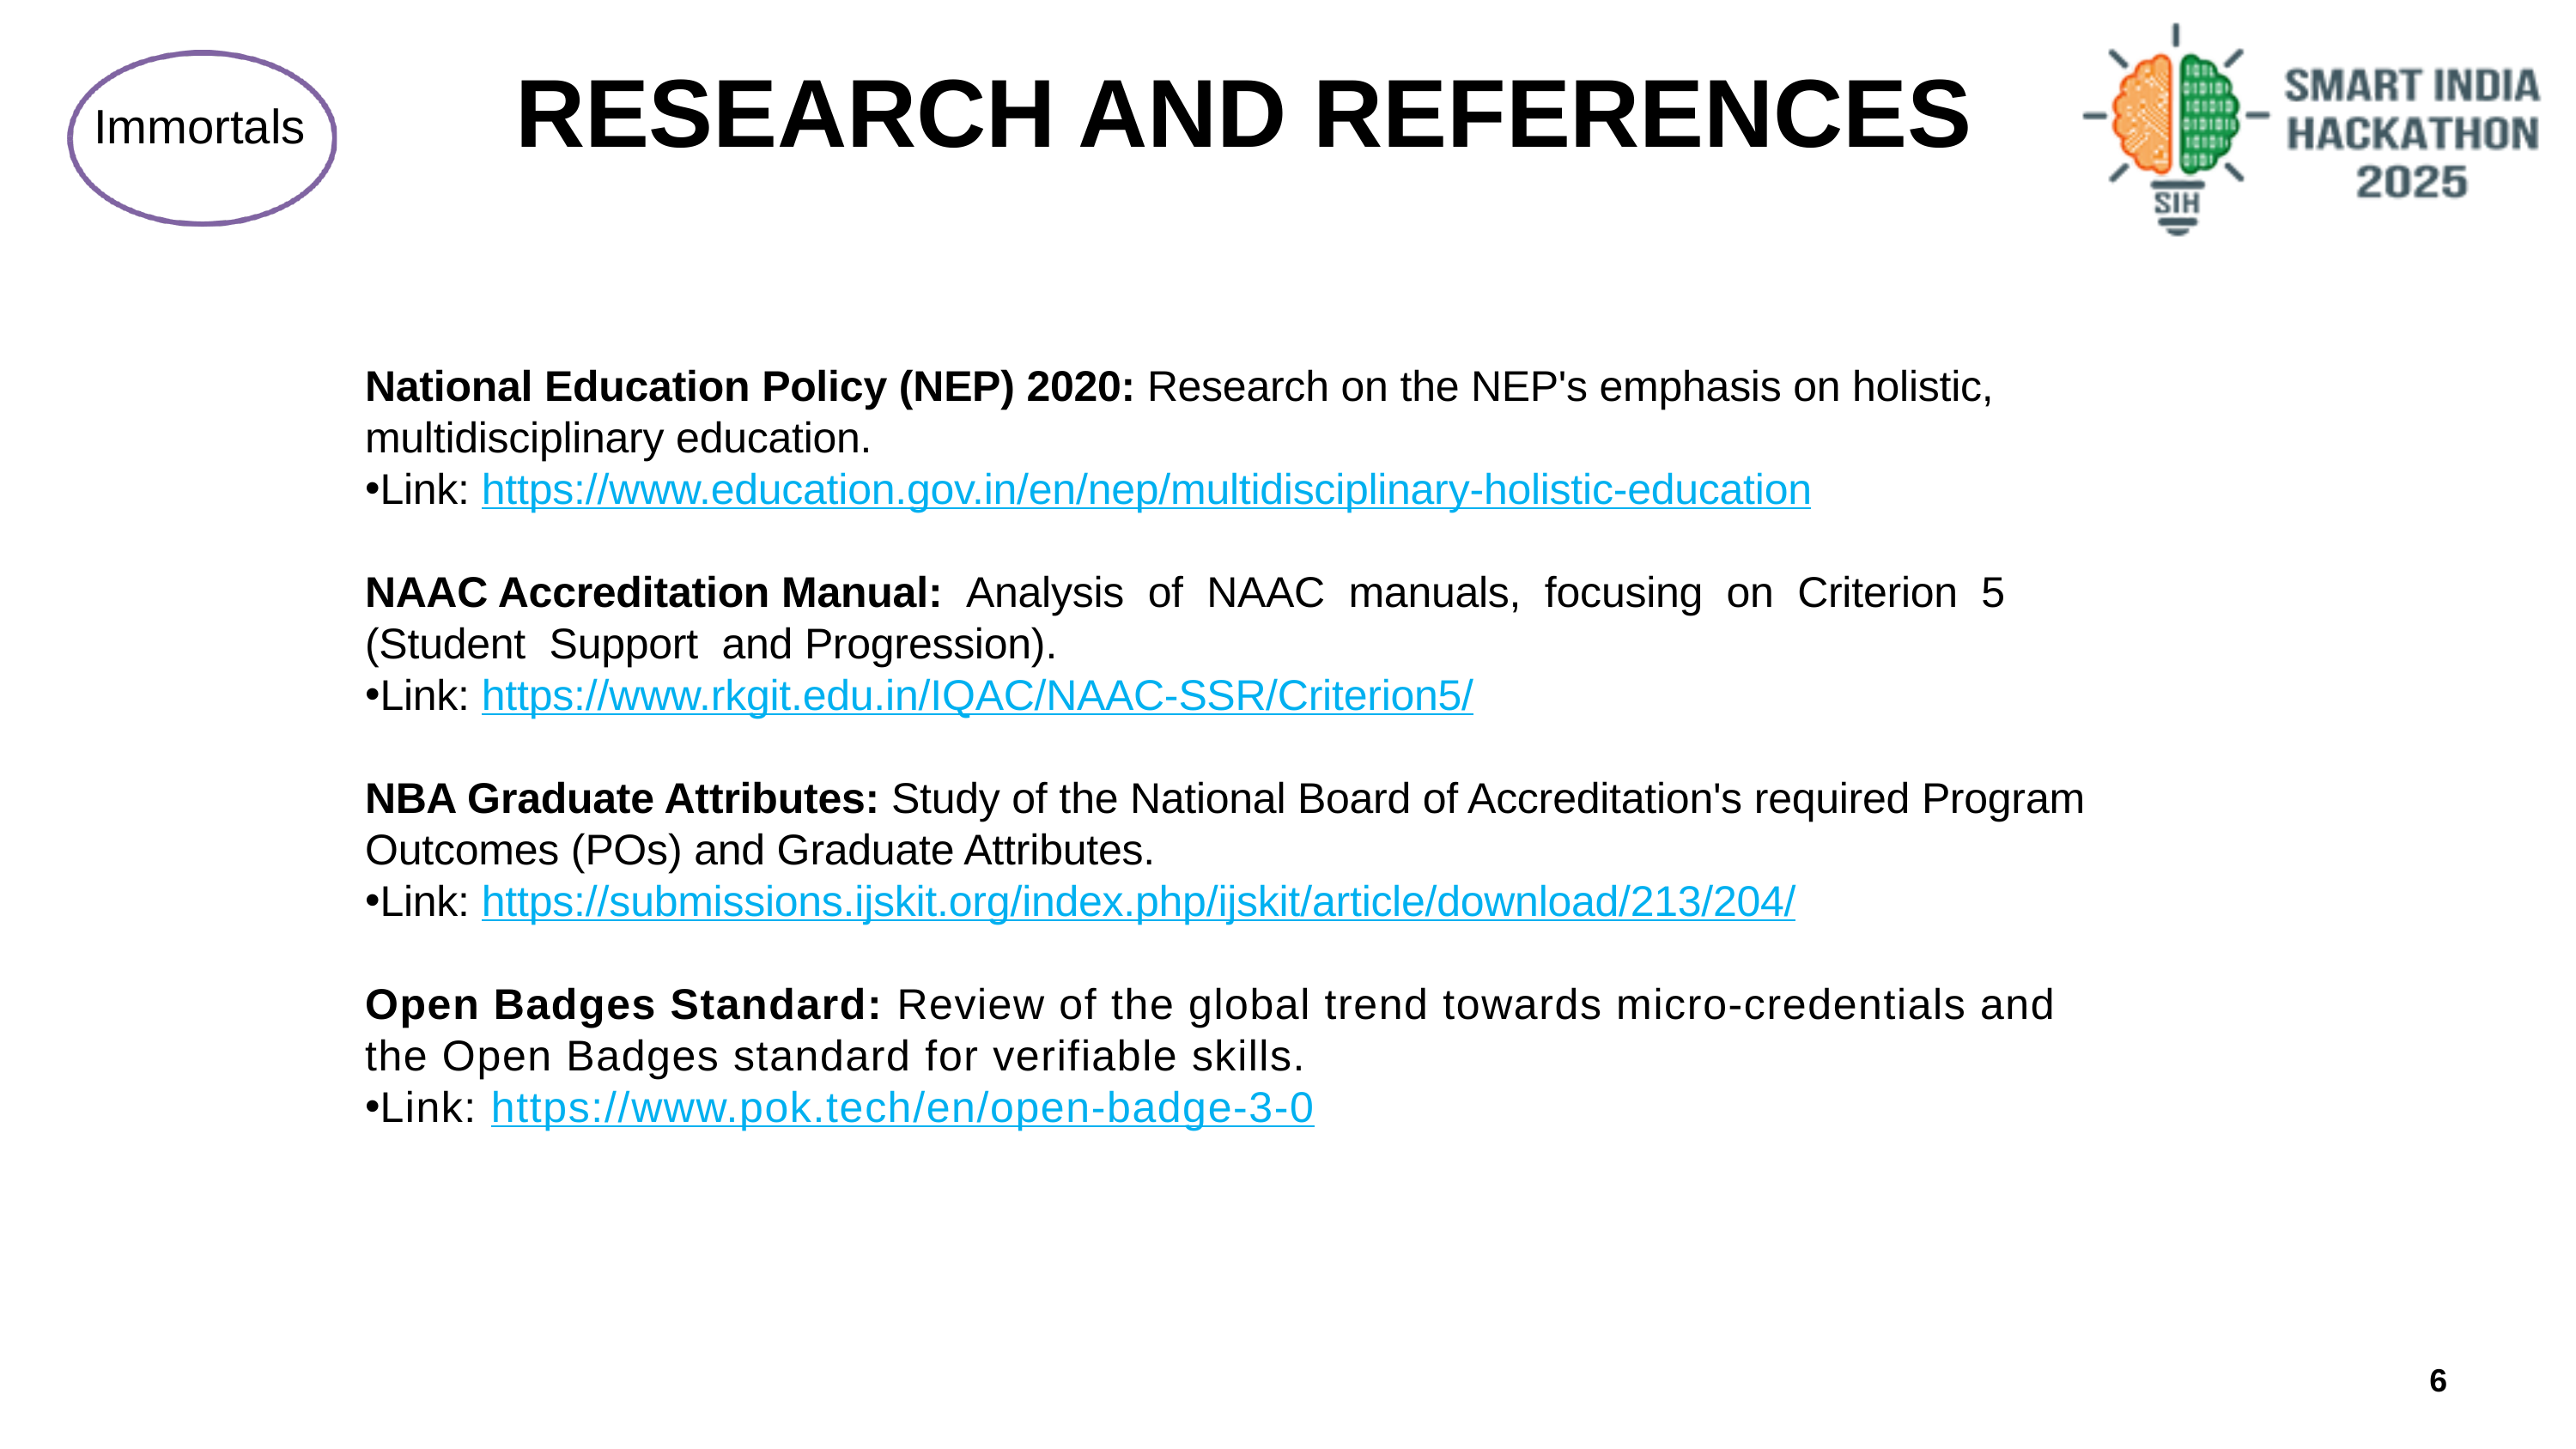

RESEARCH AND REFERENCES

Immortals

National Education Policy (NEP) 2020: Research on the NEP's emphasis on holistic,  multidisciplinary education.
Link: https://www.education.gov.in/en/nep/multidisciplinary-holistic-education

NAAC Accreditation Manual:  Analysis  of  NAAC  manuals,  focusing  on  Criterion  5  (Student  Support  and Progression).
Link: https://www.rkgit.edu.in/IQAC/NAAC-SSR/Criterion5/

NBA Graduate Attributes: Study of the National Board of Accreditation's required Program Outcomes (POs) and Graduate Attributes.
Link: https://submissions.ijskit.org/index.php/ijskit/article/download/213/204/

Open Badges Standard: Review of the global trend towards micro-credentials and the Open Badges standard for verifiable skills.
Link: https://www.pok.tech/en/open-badge-3-0

6